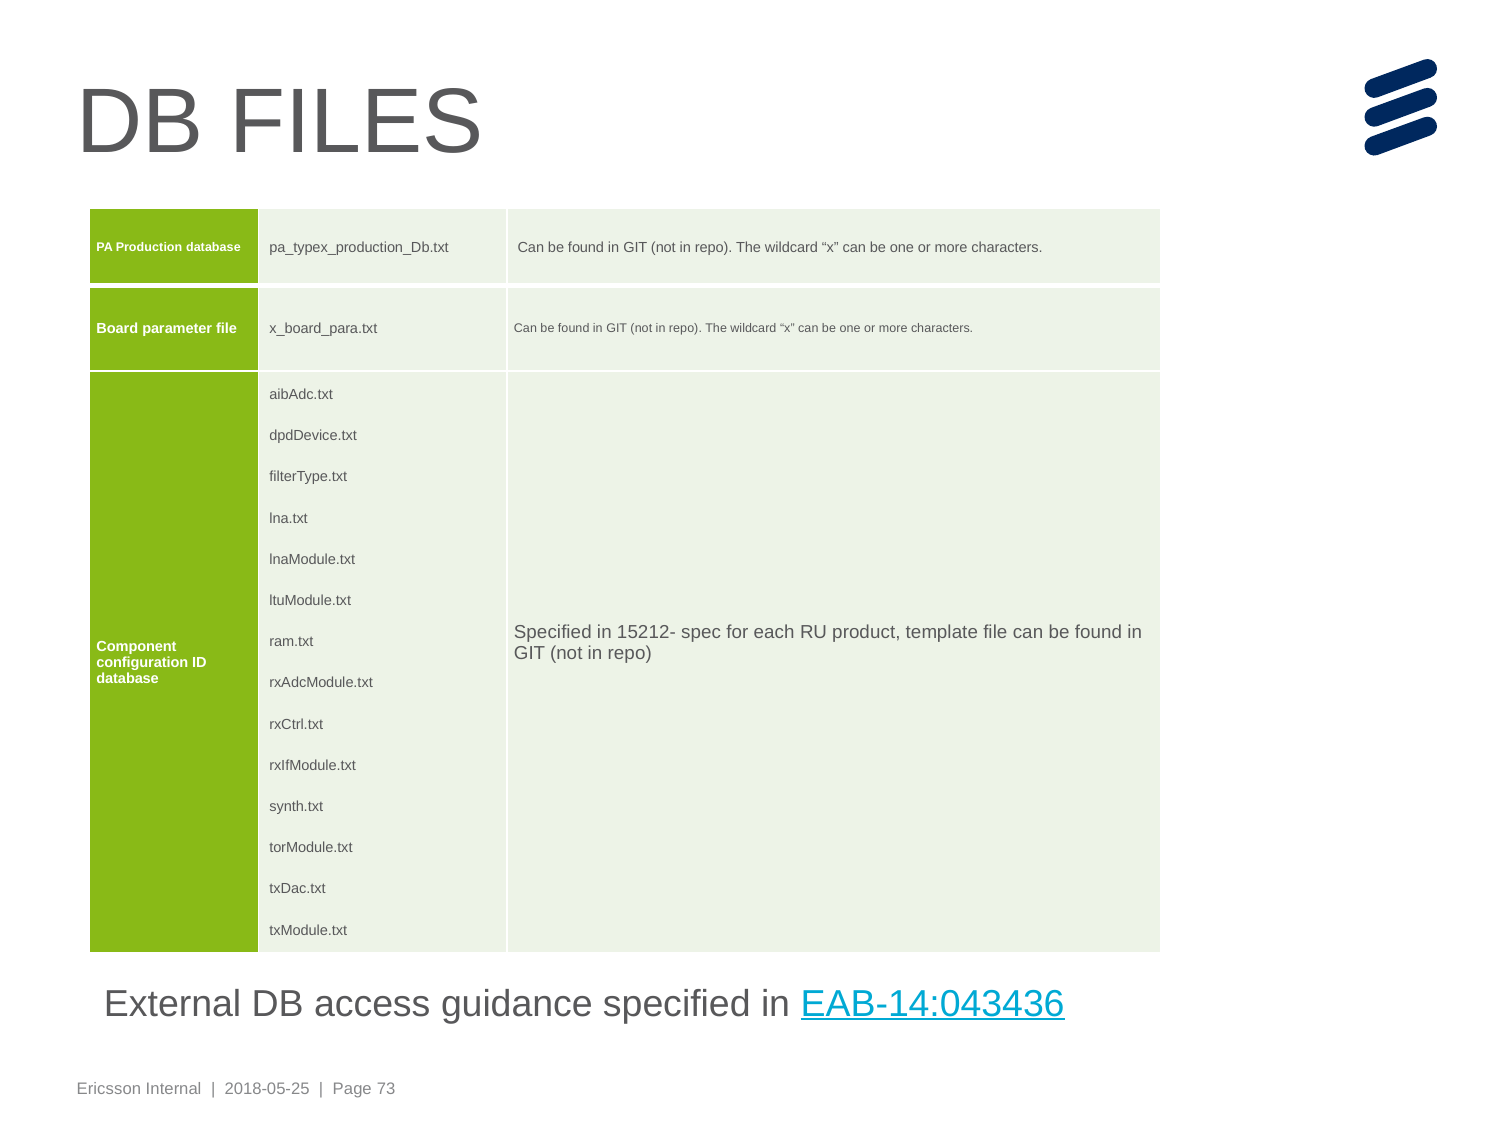

# DB FILES
| PA Production database | pa\_typex\_production\_Db.txt | Can be found in GIT (not in repo). The wildcard “x” can be one or more characters. |
| --- | --- | --- |
| Board parameter file | x\_board\_para.txt | Can be found in GIT (not in repo). The wildcard “x” can be one or more characters. |
| Component configuration ID database | aibAdc.txt dpdDevice.txt filterType.txt lna.txt lnaModule.txt ltuModule.txt ram.txt rxAdcModule.txt rxCtrl.txt rxIfModule.txt synth.txt torModule.txt txDac.txt txModule.txt | Specified in 15212- spec for each RU product, template file can be found in GIT (not in repo) |
External DB access guidance specified in EAB-14:043436